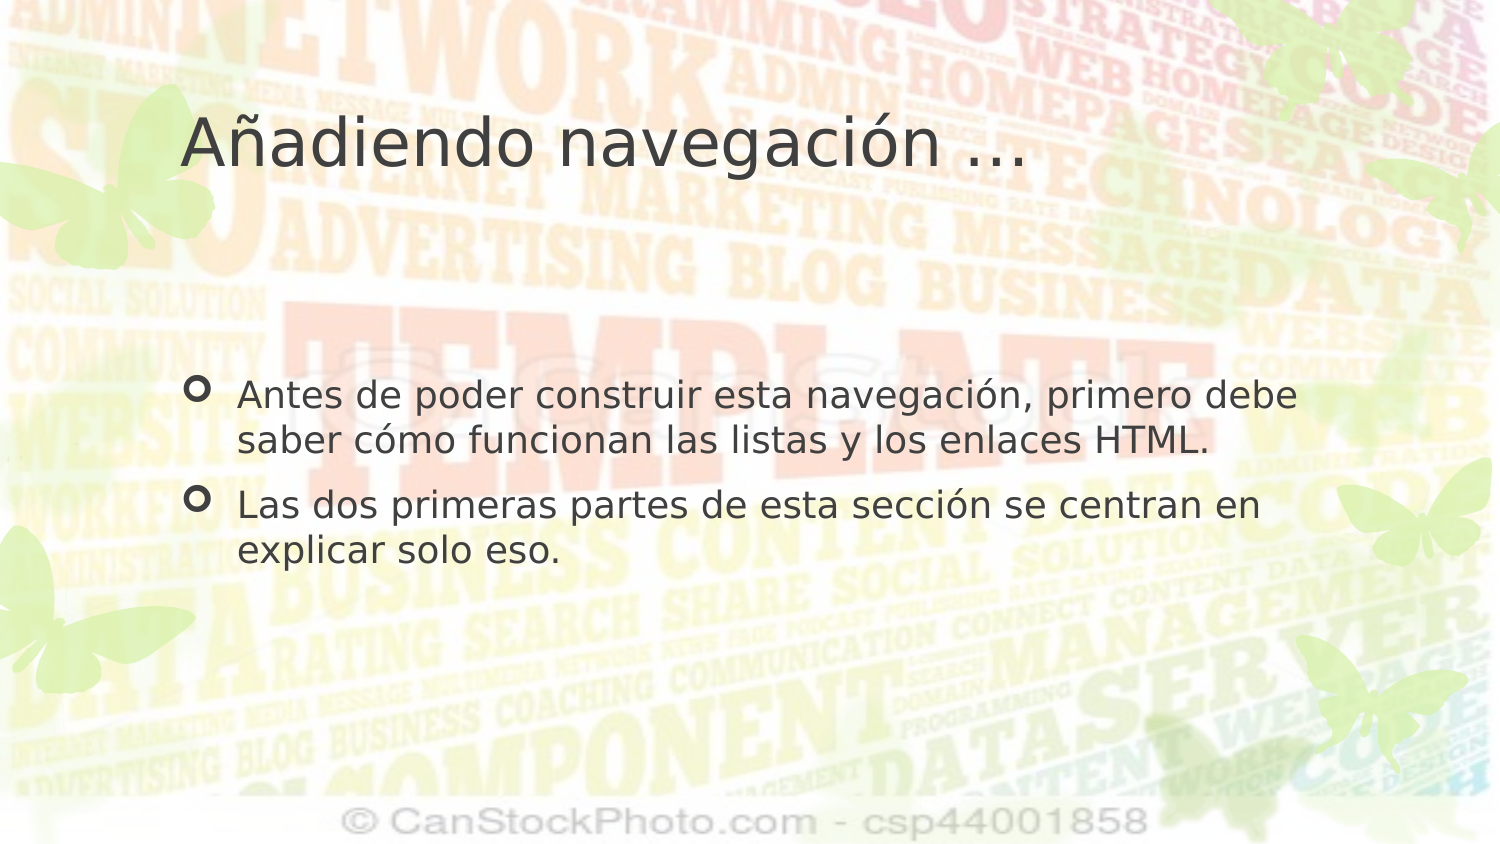

# Añadiendo navegación …
Antes de poder construir esta navegación, primero debe saber cómo funcionan las listas y los enlaces HTML.
Las dos primeras partes de esta sección se centran en explicar solo eso.